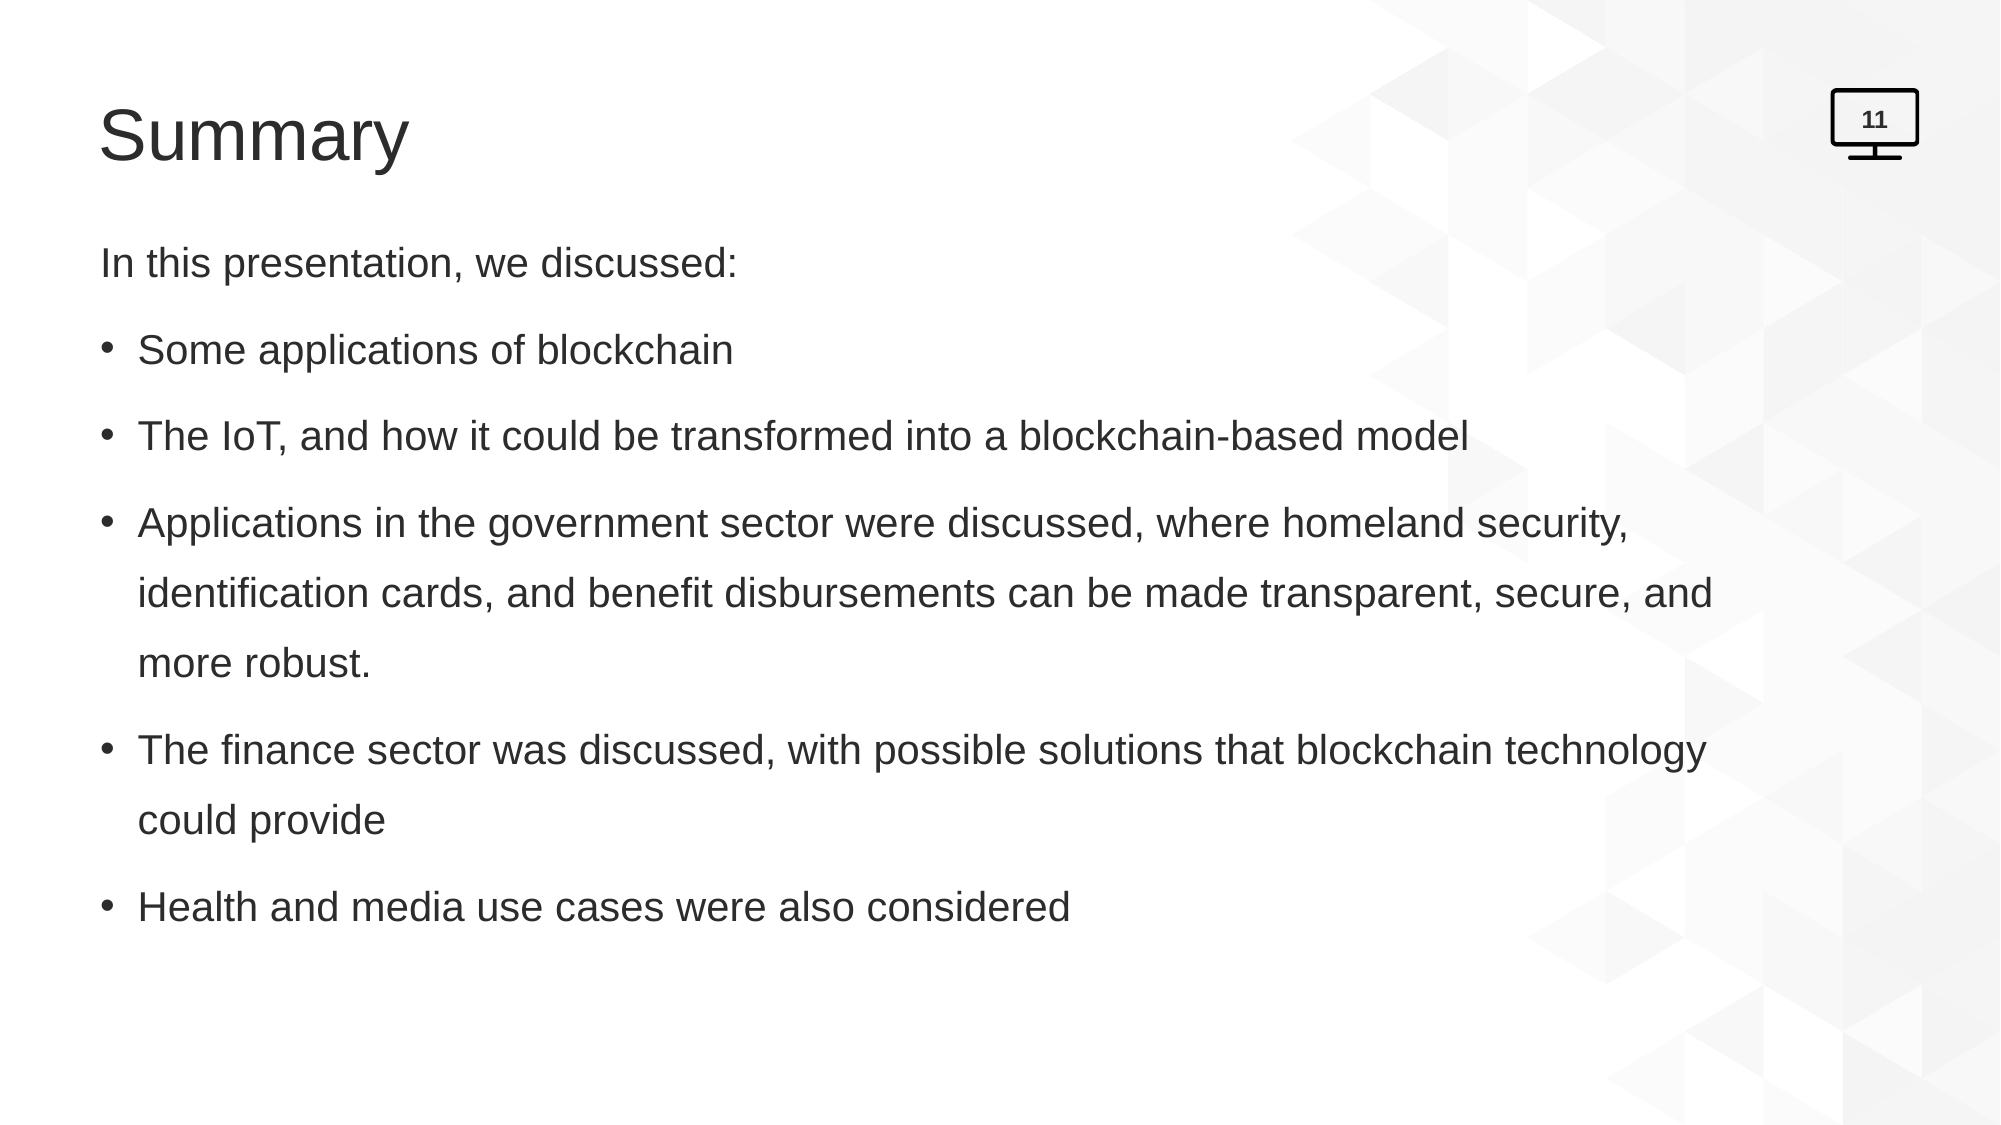

# Summary
11
In this presentation, we discussed:
Some applications of blockchain
The IoT, and how it could be transformed into a blockchain-based model
Applications in the government sector were discussed, where homeland security, identification cards, and benefit disbursements can be made transparent, secure, and more robust.
The finance sector was discussed, with possible solutions that blockchain technology could provide
Health and media use cases were also considered